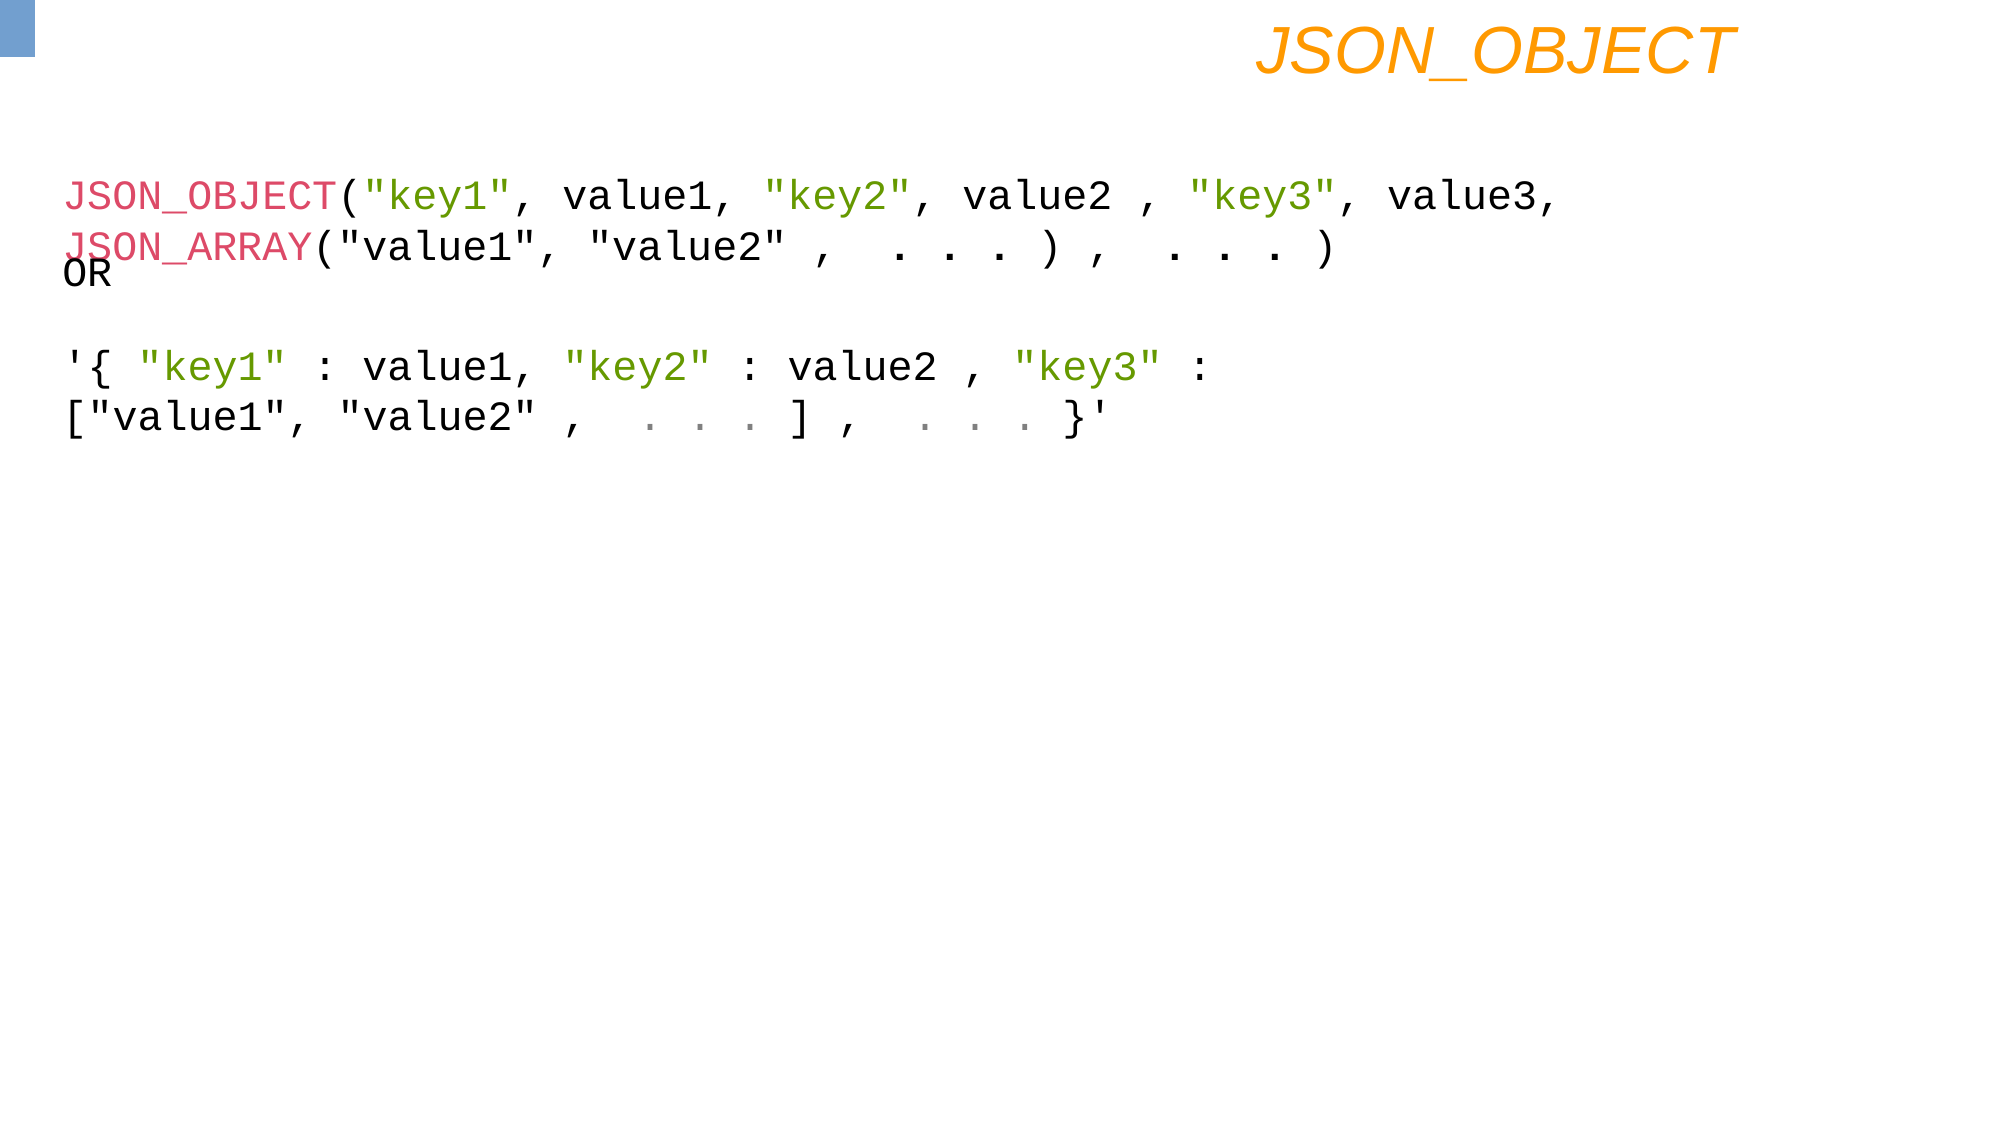

JSON_OBJECT
JSON_OBJECT("key1", value1, "key2", value2 , "key3", value3, JSON_ARRAY("value1", "value2" ,  . . . ) ,  . . . )
OR
'{ "key1" : value1, "key2" : value2 , "key3" : ["value1", "value2" ,  . . . ] ,  . . . }'